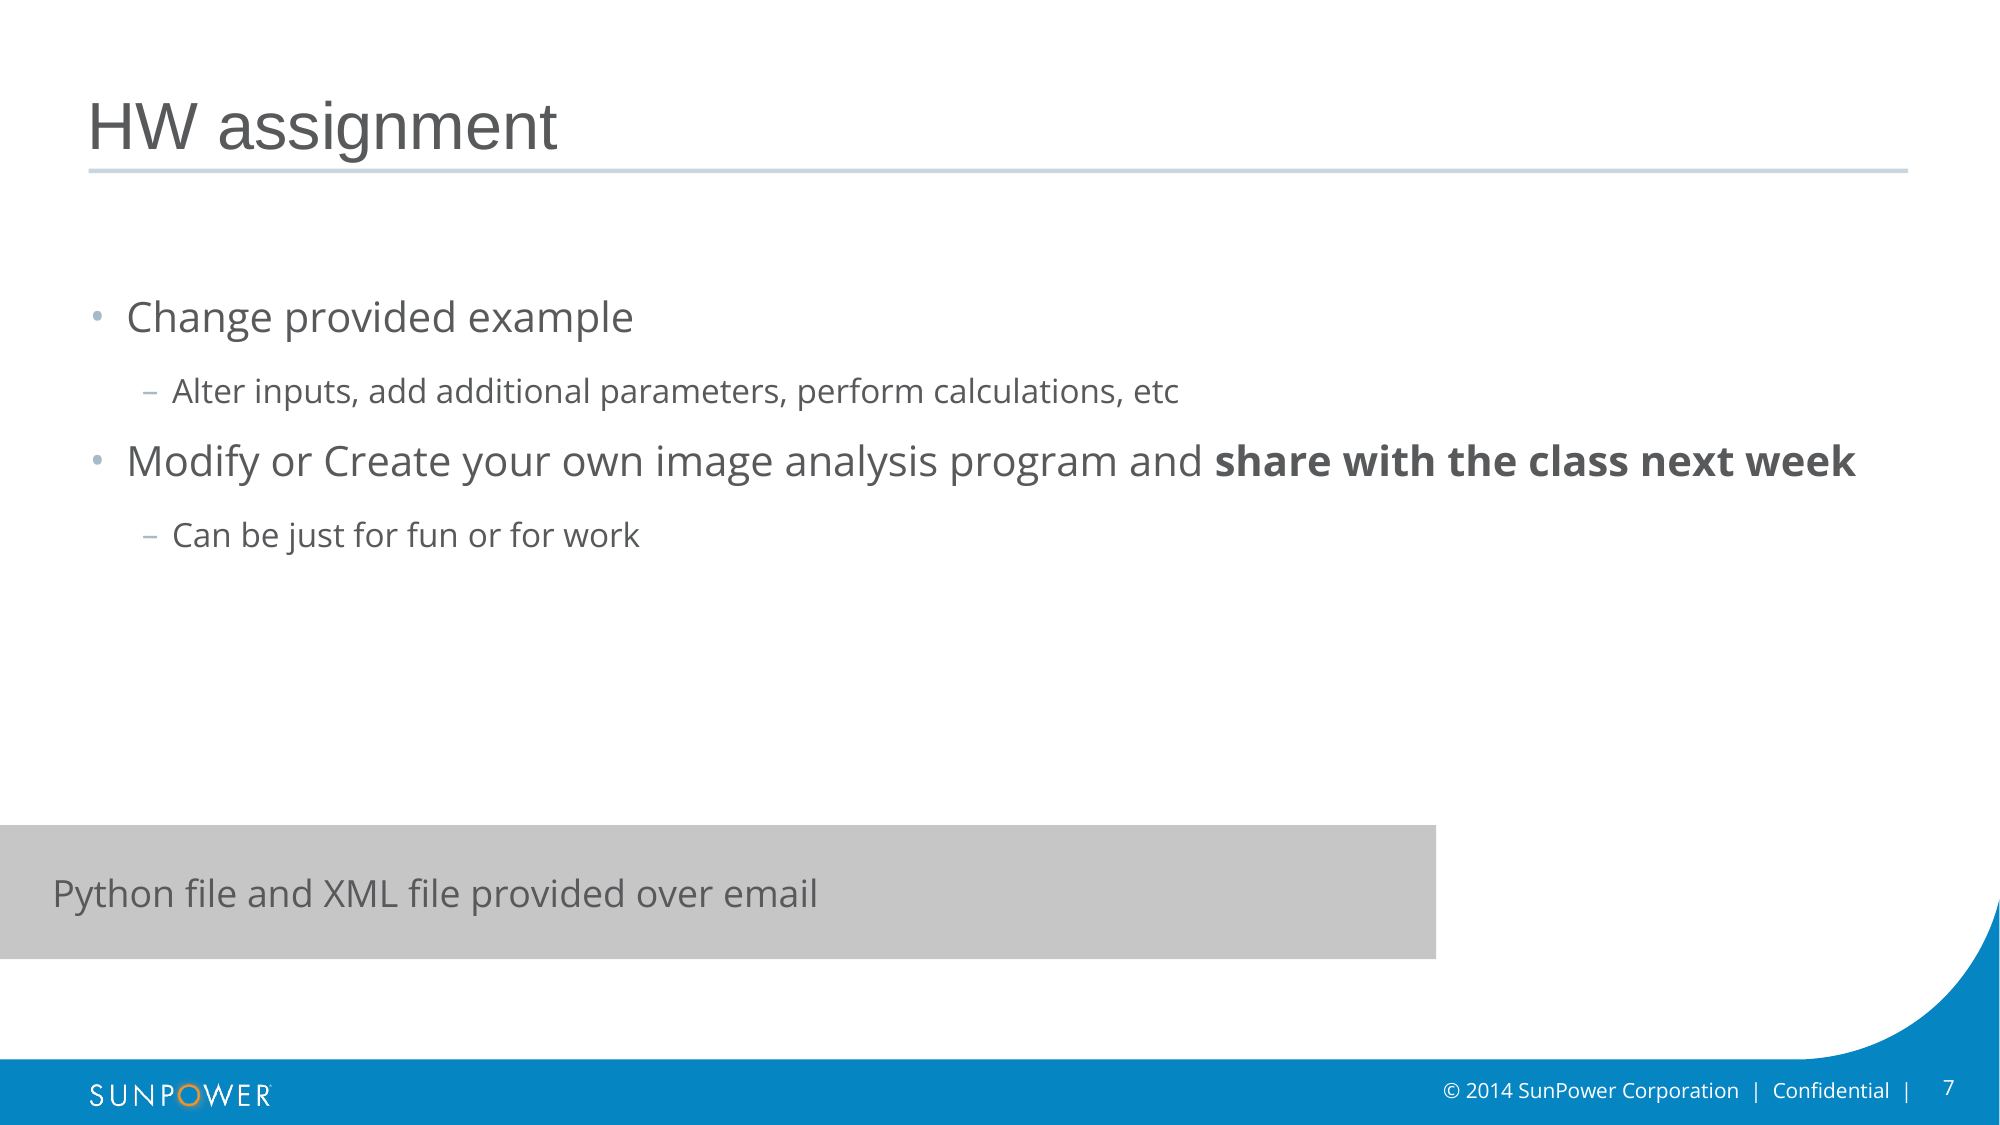

# HW assignment

Change provided example
Alter inputs, add additional parameters, perform calculations, etc
Modify or Create your own image analysis program and share with the class next week
Can be just for fun or for work

Python file and XML file provided over email